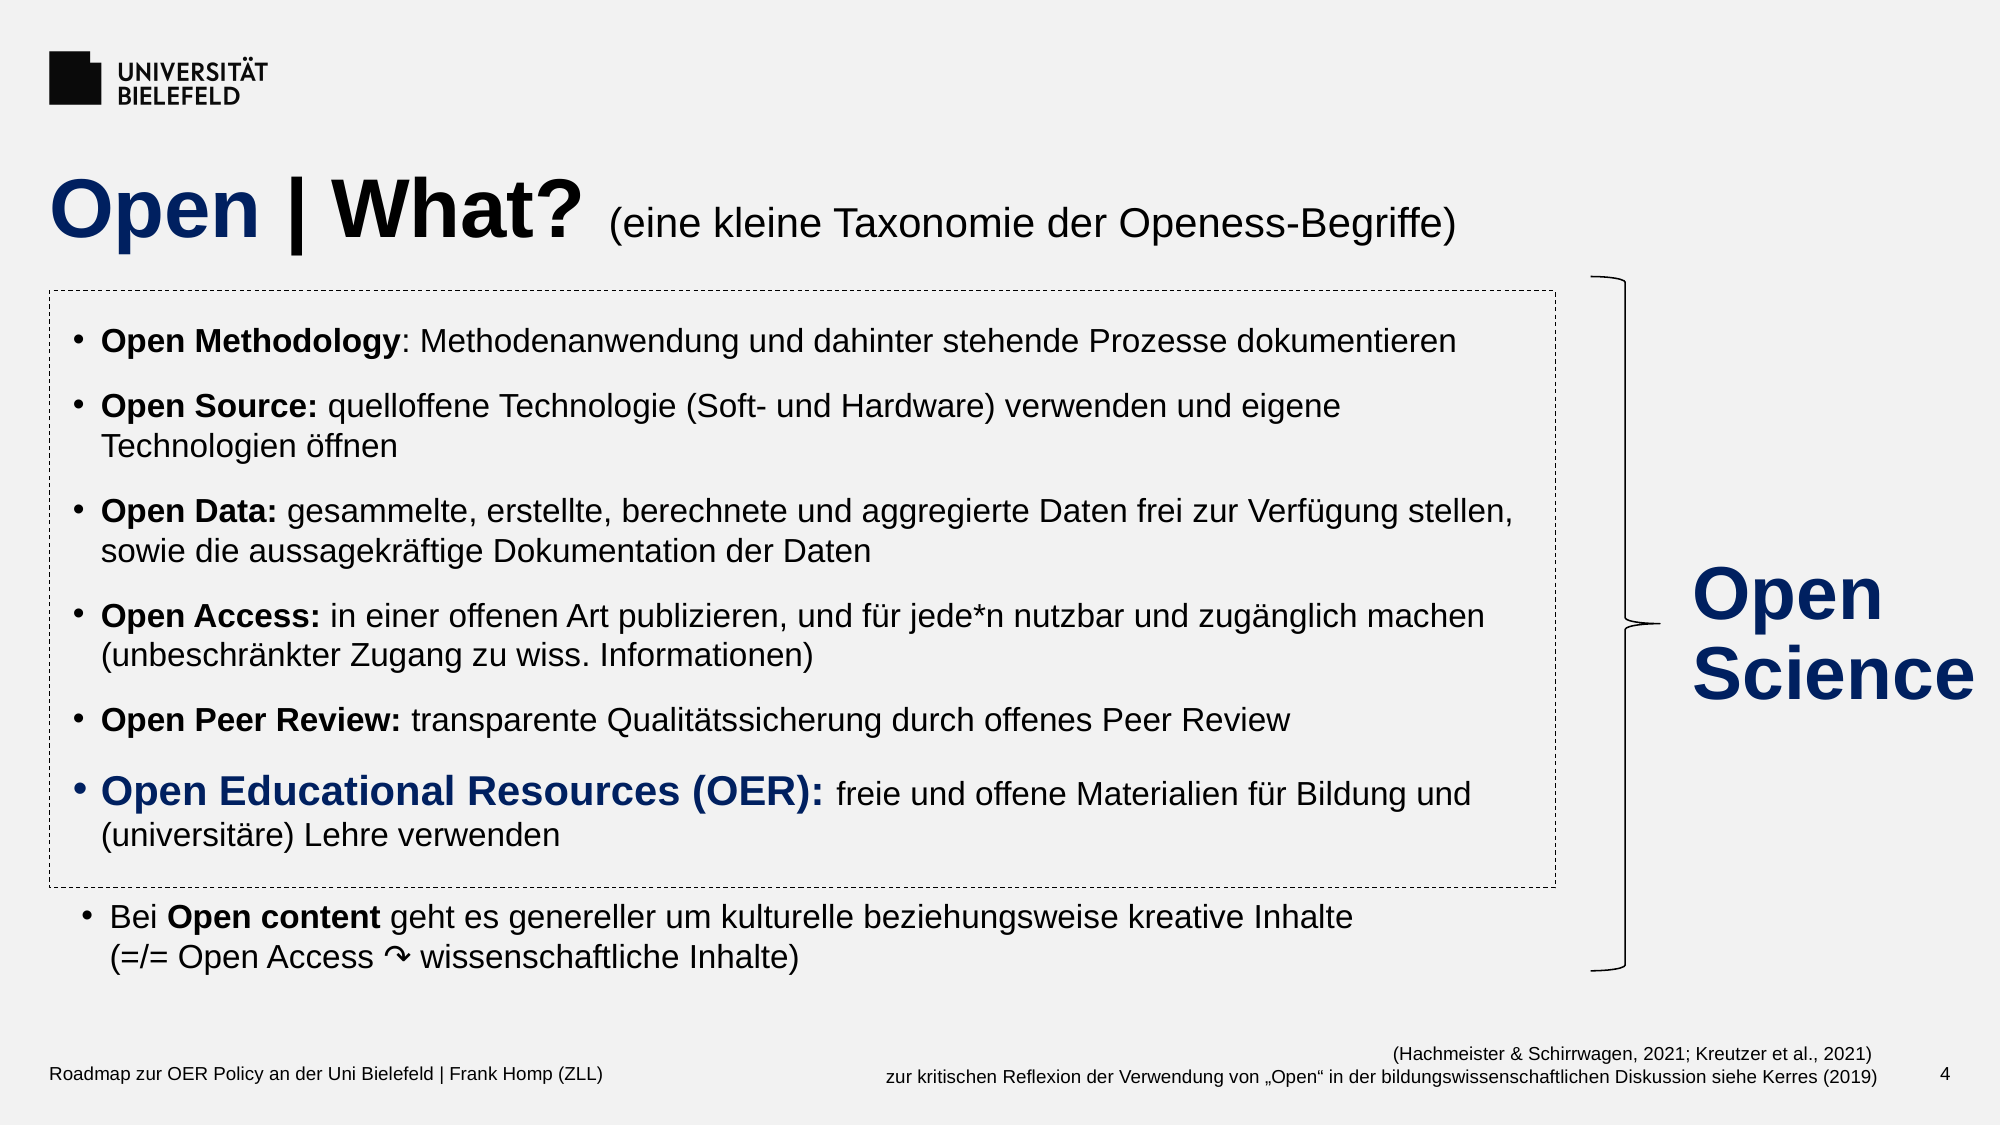

# Open | What? (eine kleine Taxonomie der Openess-Begriffe)

Open Methodology: Methodenanwendung und dahinter stehende Prozesse dokumentieren
Open Source: quelloffene Technologie (Soft- und Hardware) verwenden und eigene Technologien öffnen
Open Data: gesammelte, erstellte, berechnete und aggregierte Daten frei zur Verfügung stellen, sowie die aussagekräftige Dokumentation der Daten
Open Access: in einer offenen Art publizieren, und für jede*n nutzbar und zugänglich machen (unbeschränkter Zugang zu wiss. Informationen)
Open Peer Review: transparente Qualitätssicherung durch offenes Peer Review
Open Educational Resources (OER): freie und offene Materialien für Bildung und (universitäre) Lehre verwenden
Open
Science
Bei Open content geht es genereller um kulturelle beziehungsweise kreative Inhalte
(=/= Open Access ↷ wissenschaftliche Inhalte)
(Hachmeister & Schirrwagen, 2021; Kreutzer et al., 2021)
zur kritischen Reflexion der Verwendung von „Open“ in der bildungswissenschaftlichen Diskussion siehe Kerres (2019)
Roadmap zur OER Policy an der Uni Bielefeld | Frank Homp (ZLL)
4